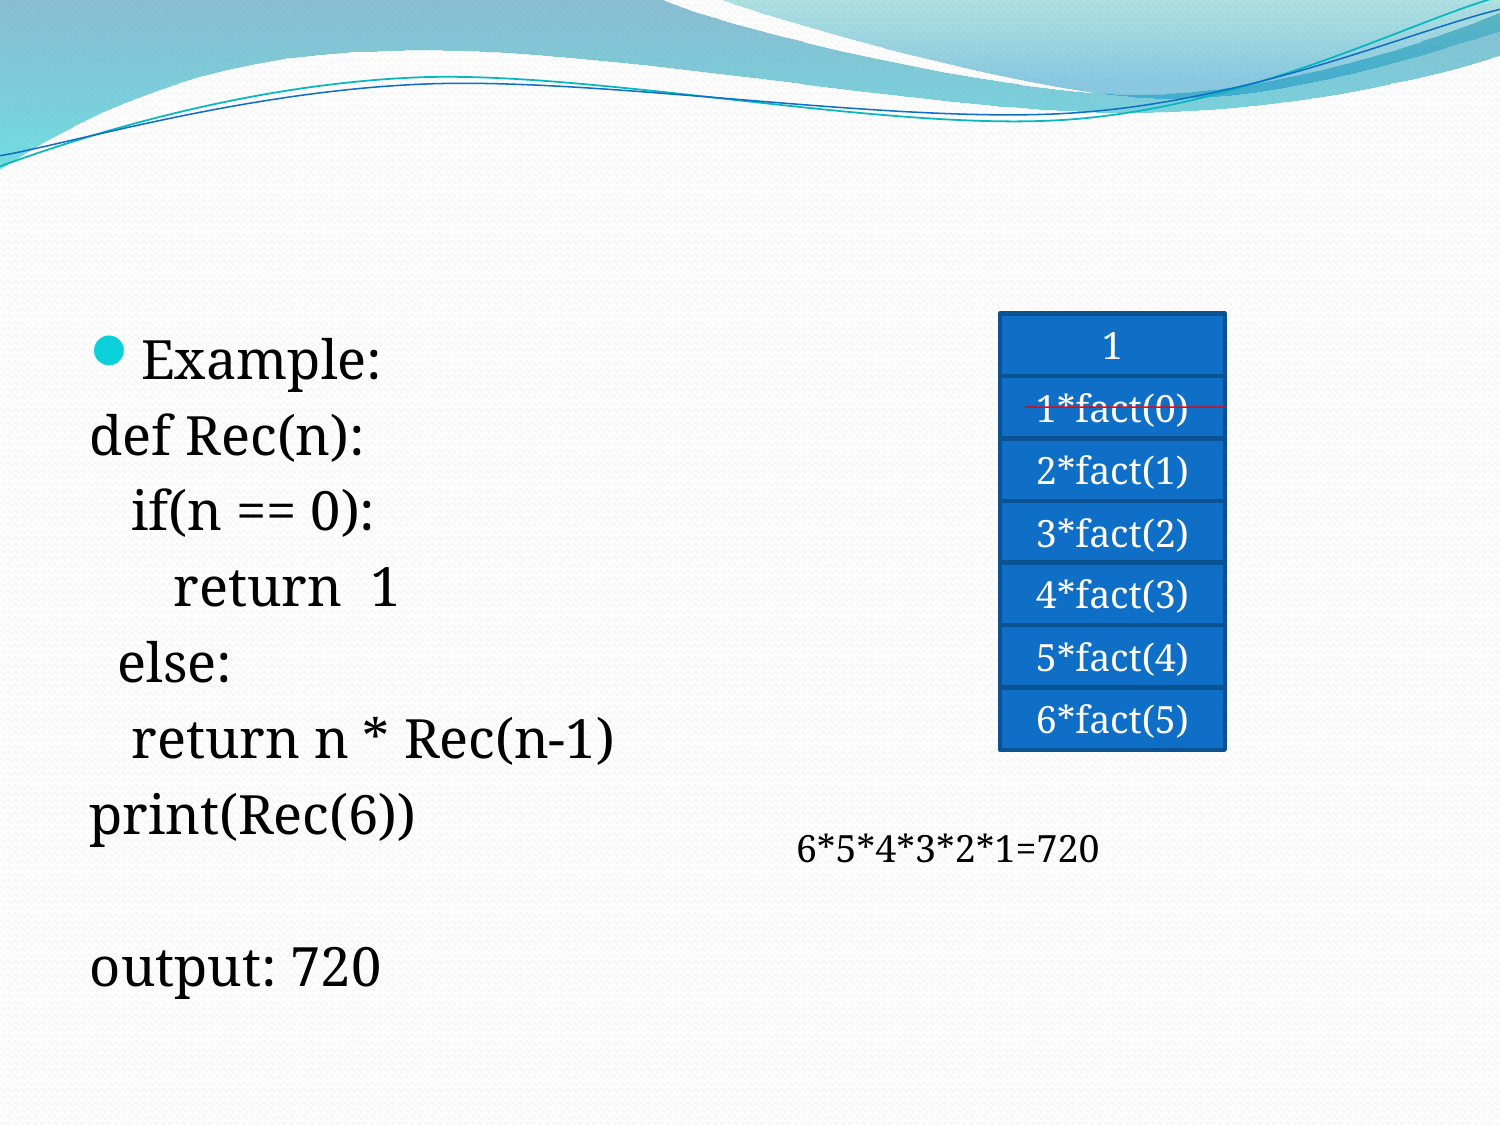

1
Example:
def Rec(n):
   if(n == 0):
      return  1
  else:
   return n * Rec(n-1)
print(Rec(6))

output: 720
1*fact(0)
2*fact(1)
3*fact(2)
4*fact(3)
5*fact(4)
6*fact(5)
6*5*4*3*2*1=720